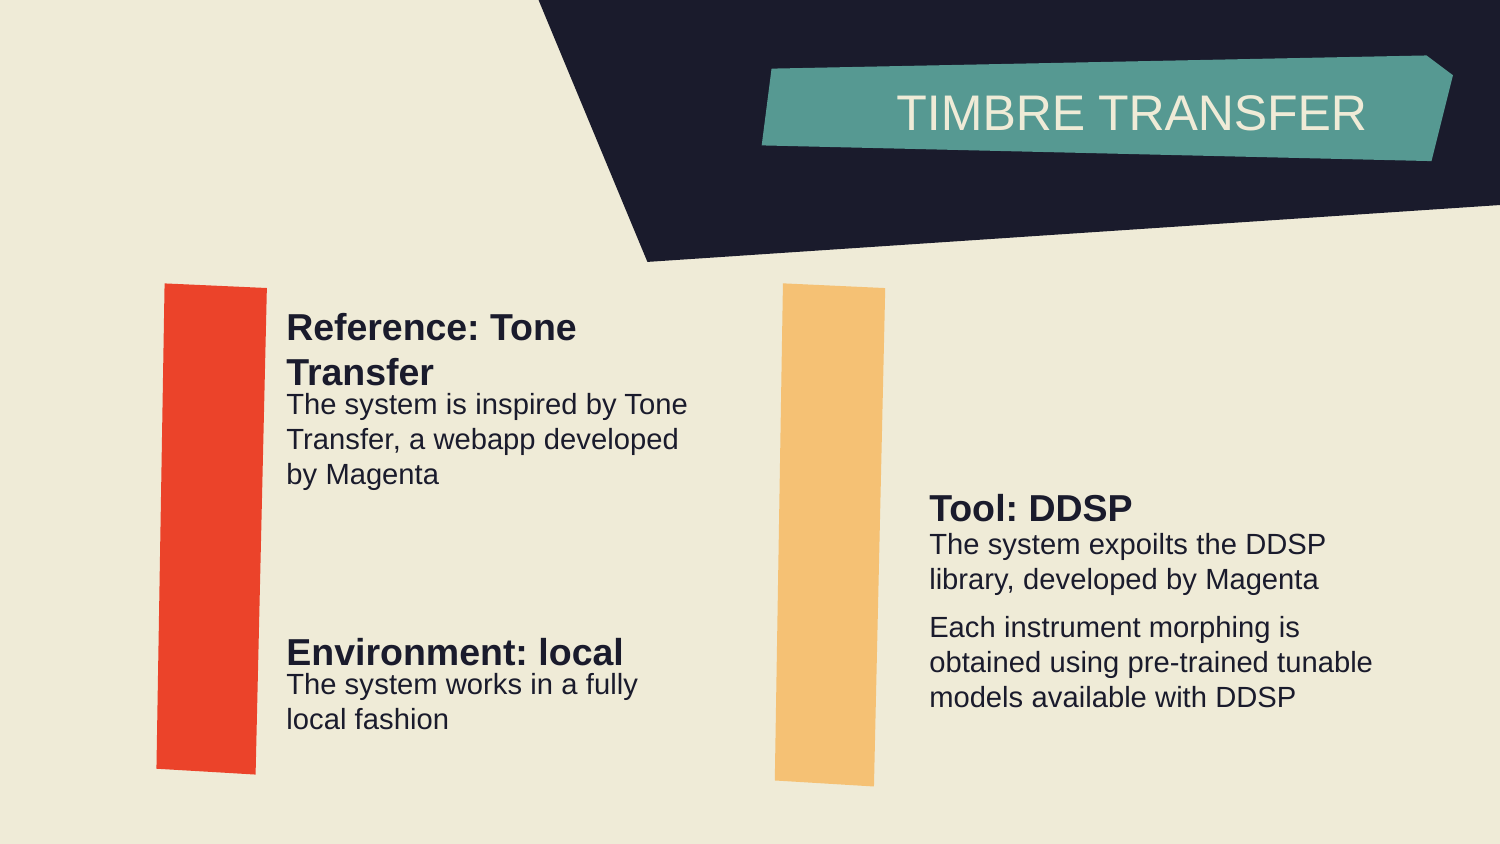

# TIMBRE TRANSFER

Reference: Tone Transfer
The system is inspired by Tone Transfer, a webapp developed by Magenta
Tool: DDSP
The system expoilts the DDSP library, developed by Magenta
Each instrument morphing is obtained using pre-trained tunable models available with DDSP
Environment: local
The system works in a fully local fashion